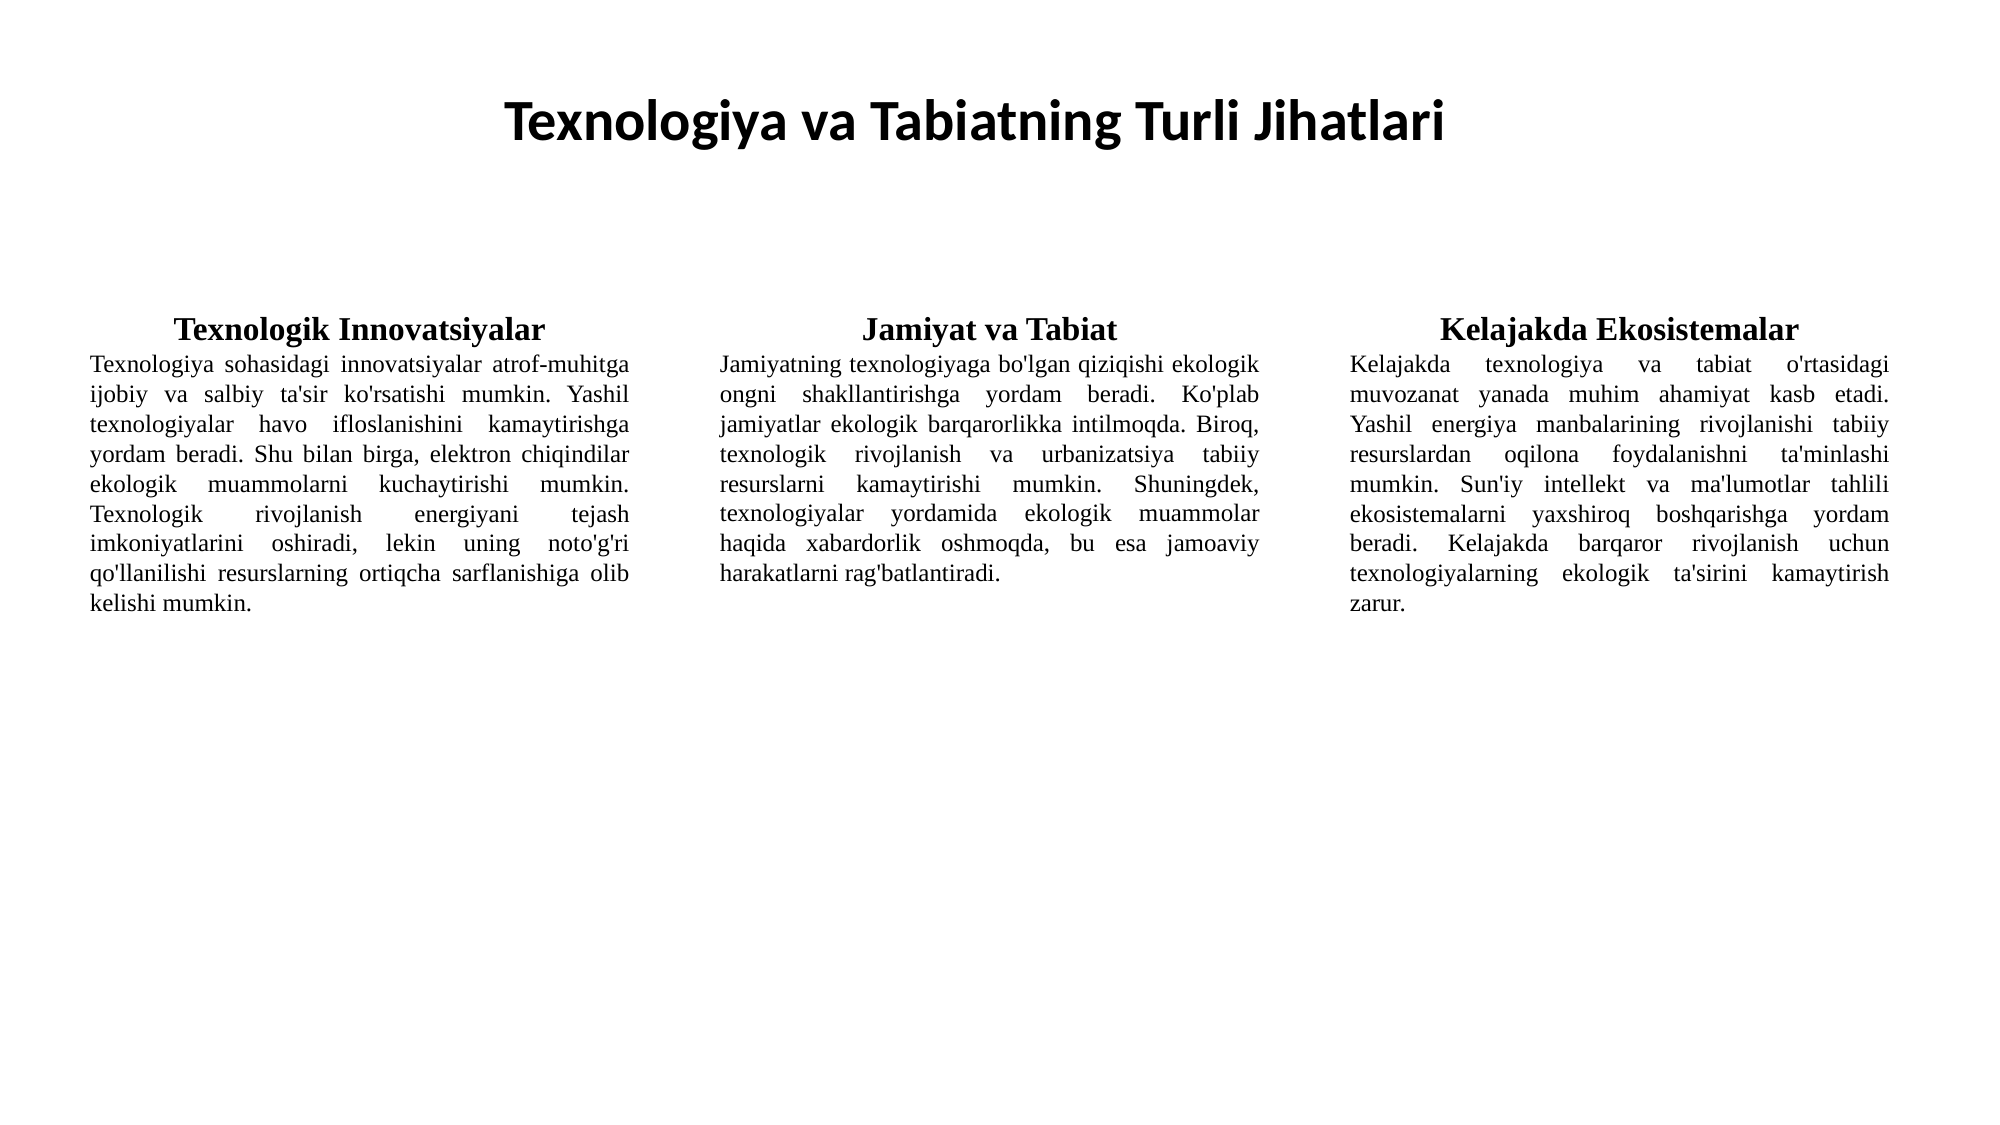

Texnologiya va Tabiatning Turli Jihatlari
Texnologik Innovatsiyalar
Texnologiya sohasidagi innovatsiyalar atrof-muhitga ijobiy va salbiy ta'sir ko'rsatishi mumkin. Yashil texnologiyalar havo ifloslanishini kamaytirishga yordam beradi. Shu bilan birga, elektron chiqindilar ekologik muammolarni kuchaytirishi mumkin. Texnologik rivojlanish energiyani tejash imkoniyatlarini oshiradi, lekin uning noto'g'ri qo'llanilishi resurslarning ortiqcha sarflanishiga olib kelishi mumkin.
Jamiyat va Tabiat
Jamiyatning texnologiyaga bo'lgan qiziqishi ekologik ongni shakllantirishga yordam beradi. Ko'plab jamiyatlar ekologik barqarorlikka intilmoqda. Biroq, texnologik rivojlanish va urbanizatsiya tabiiy resurslarni kamaytirishi mumkin. Shuningdek, texnologiyalar yordamida ekologik muammolar haqida xabardorlik oshmoqda, bu esa jamoaviy harakatlarni rag'batlantiradi.
Kelajakda Ekosistemalar
Kelajakda texnologiya va tabiat o'rtasidagi muvozanat yanada muhim ahamiyat kasb etadi. Yashil energiya manbalarining rivojlanishi tabiiy resurslardan oqilona foydalanishni ta'minlashi mumkin. Sun'iy intellekt va ma'lumotlar tahlili ekosistemalarni yaxshiroq boshqarishga yordam beradi. Kelajakda barqaror rivojlanish uchun texnologiyalarning ekologik ta'sirini kamaytirish zarur.